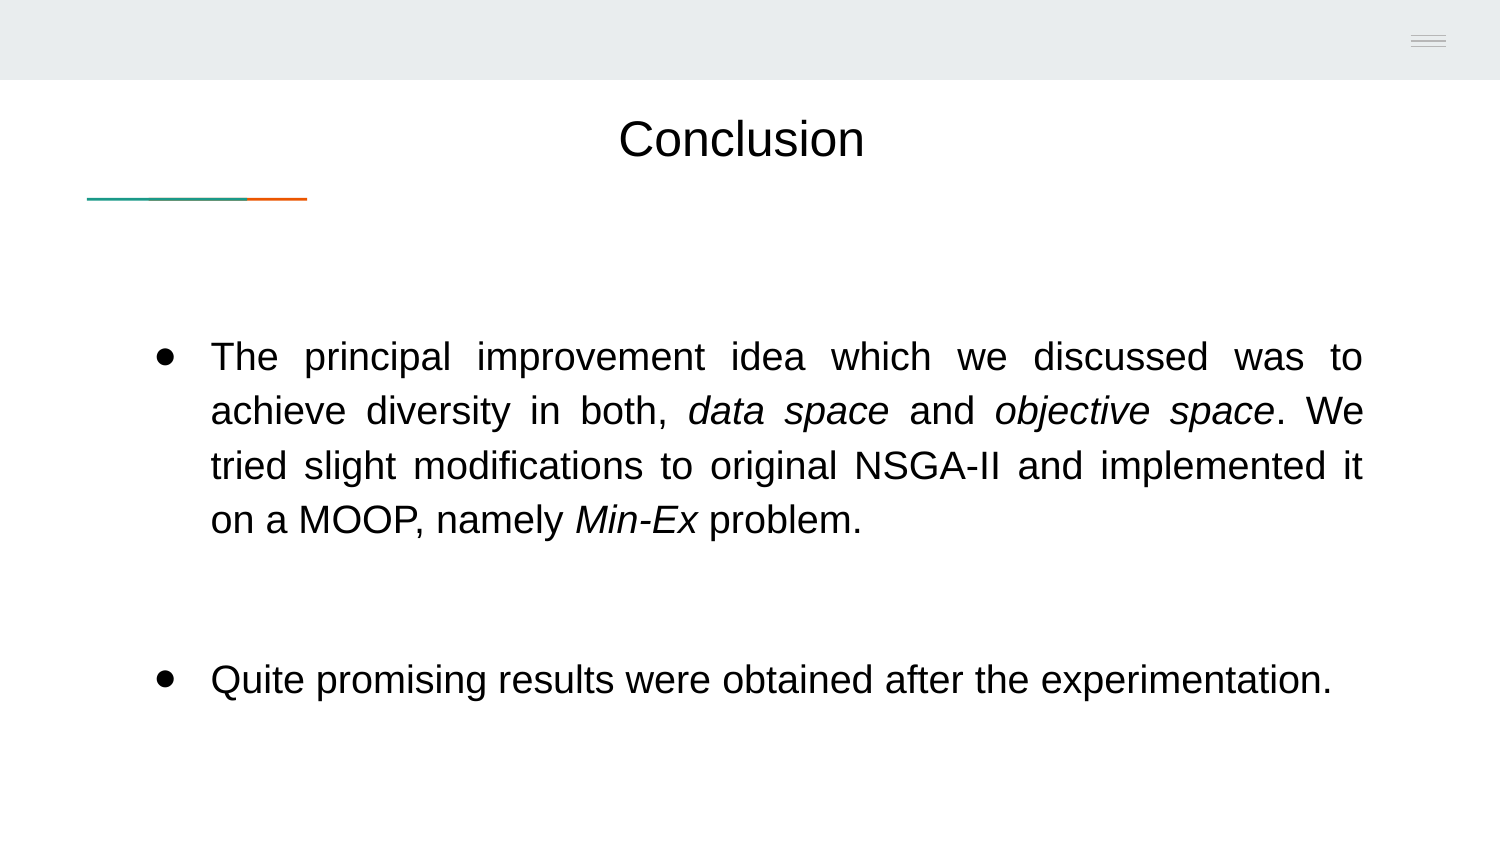

Conclusion

The principal improvement idea which we discussed was to achieve diversity in both, data space and objective space. We tried slight modifications to original NSGA-II and implemented it on a MOOP, namely Min-Ex problem.

Quite promising results were obtained after the experimentation.